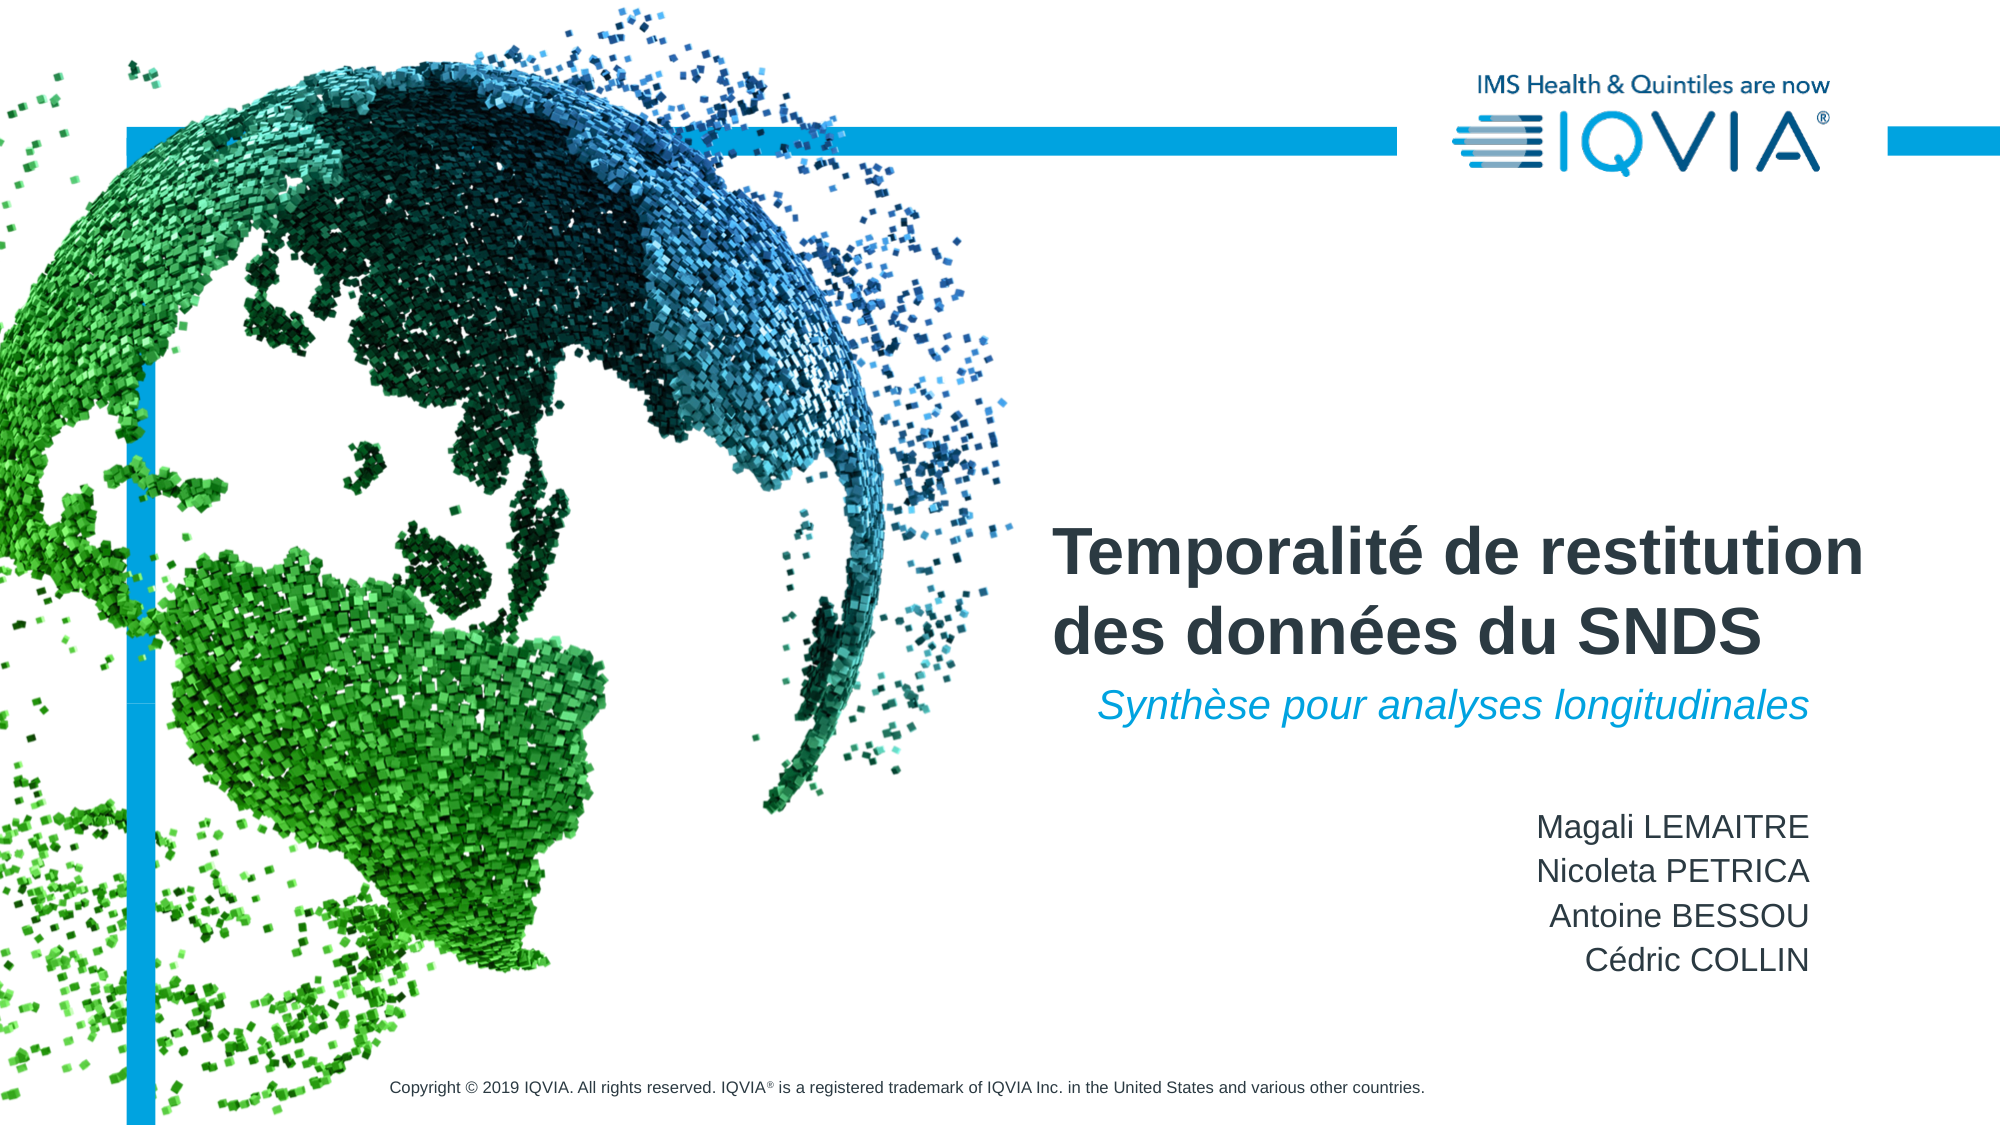

# Temporalité de restitution des données du SNDS
Synthèse pour analyses longitudinales
Magali LEMAITRE
Nicoleta PETRICA
Antoine BESSOU
Cédric COLLIN